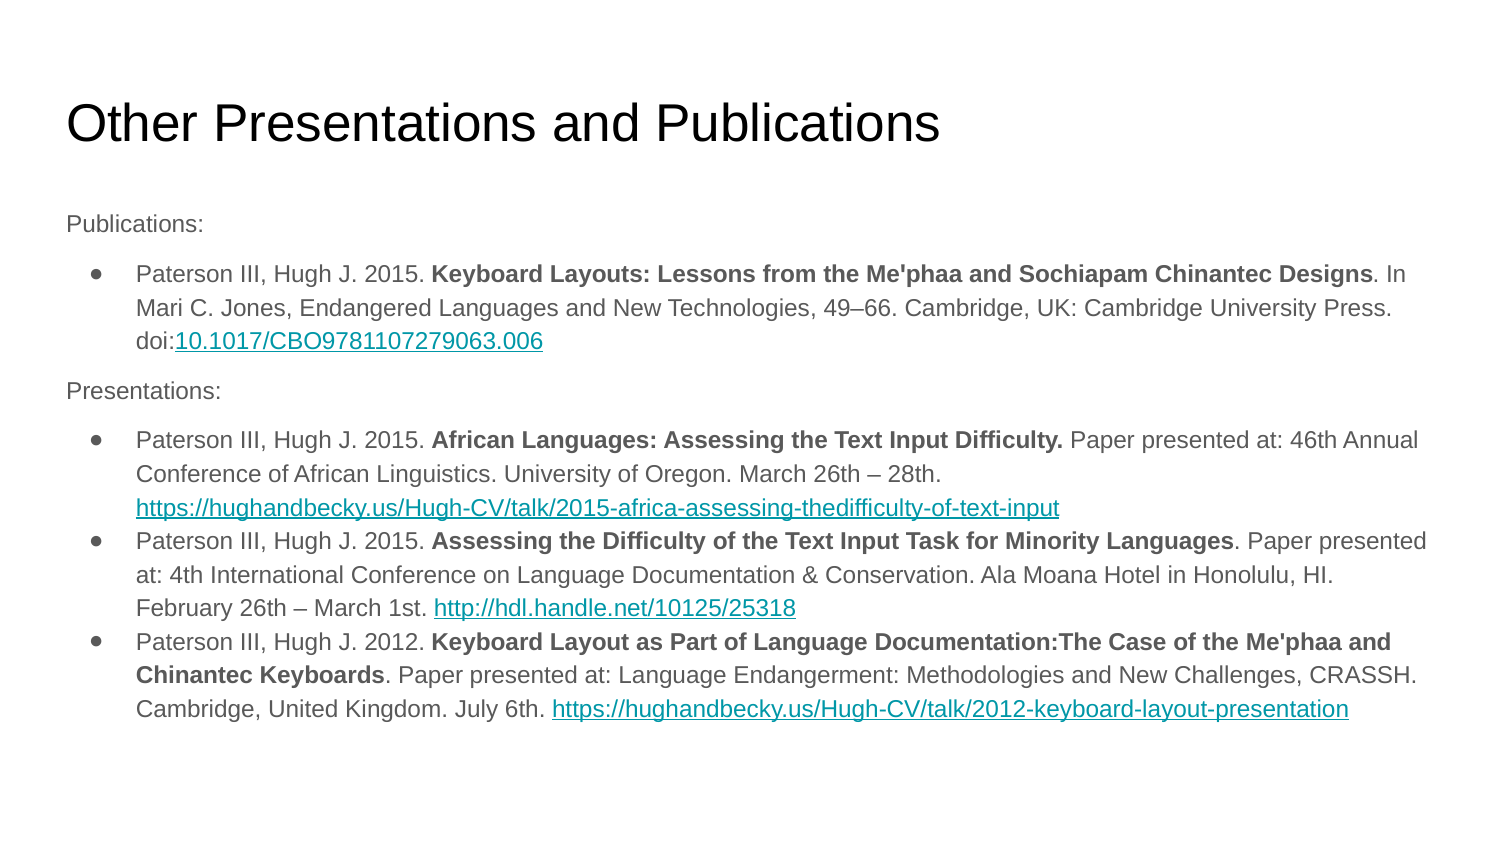

# Other Presentations and Publications
Publications:
Paterson III, Hugh J. 2015. Keyboard Layouts: Lessons from the Meꞌphaa and Sochiapam Chinantec Designs. In Mari C. Jones, Endangered Languages and New Technologies, 49–66. Cambridge, UK: Cambridge University Press. doi:10.1017/CBO9781107279063.006
Presentations:
Paterson III, Hugh J. 2015. African Languages: Assessing the Text Input Difficulty. Paper presented at: 46th Annual Conference of African Linguistics. University of Oregon. March 26th – 28th. https://hughandbecky.us/Hugh-CV/talk/2015-africa-assessing-thedifficulty-of-text-input
Paterson III, Hugh J. 2015. Assessing the Difficulty of the Text Input Task for Minority Languages. Paper presented at: 4th International Conference on Language Documentation & Conservation. Ala Moana Hotel in Honolulu, HI. February 26th – March 1st. http://hdl.handle.net/10125/25318
Paterson III, Hugh J. 2012. Keyboard Layout as Part of Language Documentation:The Case of the Me'phaa and Chinantec Keyboards. Paper presented at: Language Endangerment: Methodologies and New Challenges, CRASSH. Cambridge, United Kingdom. July 6th. https://hughandbecky.us/Hugh-CV/talk/2012-keyboard-layout-presentation